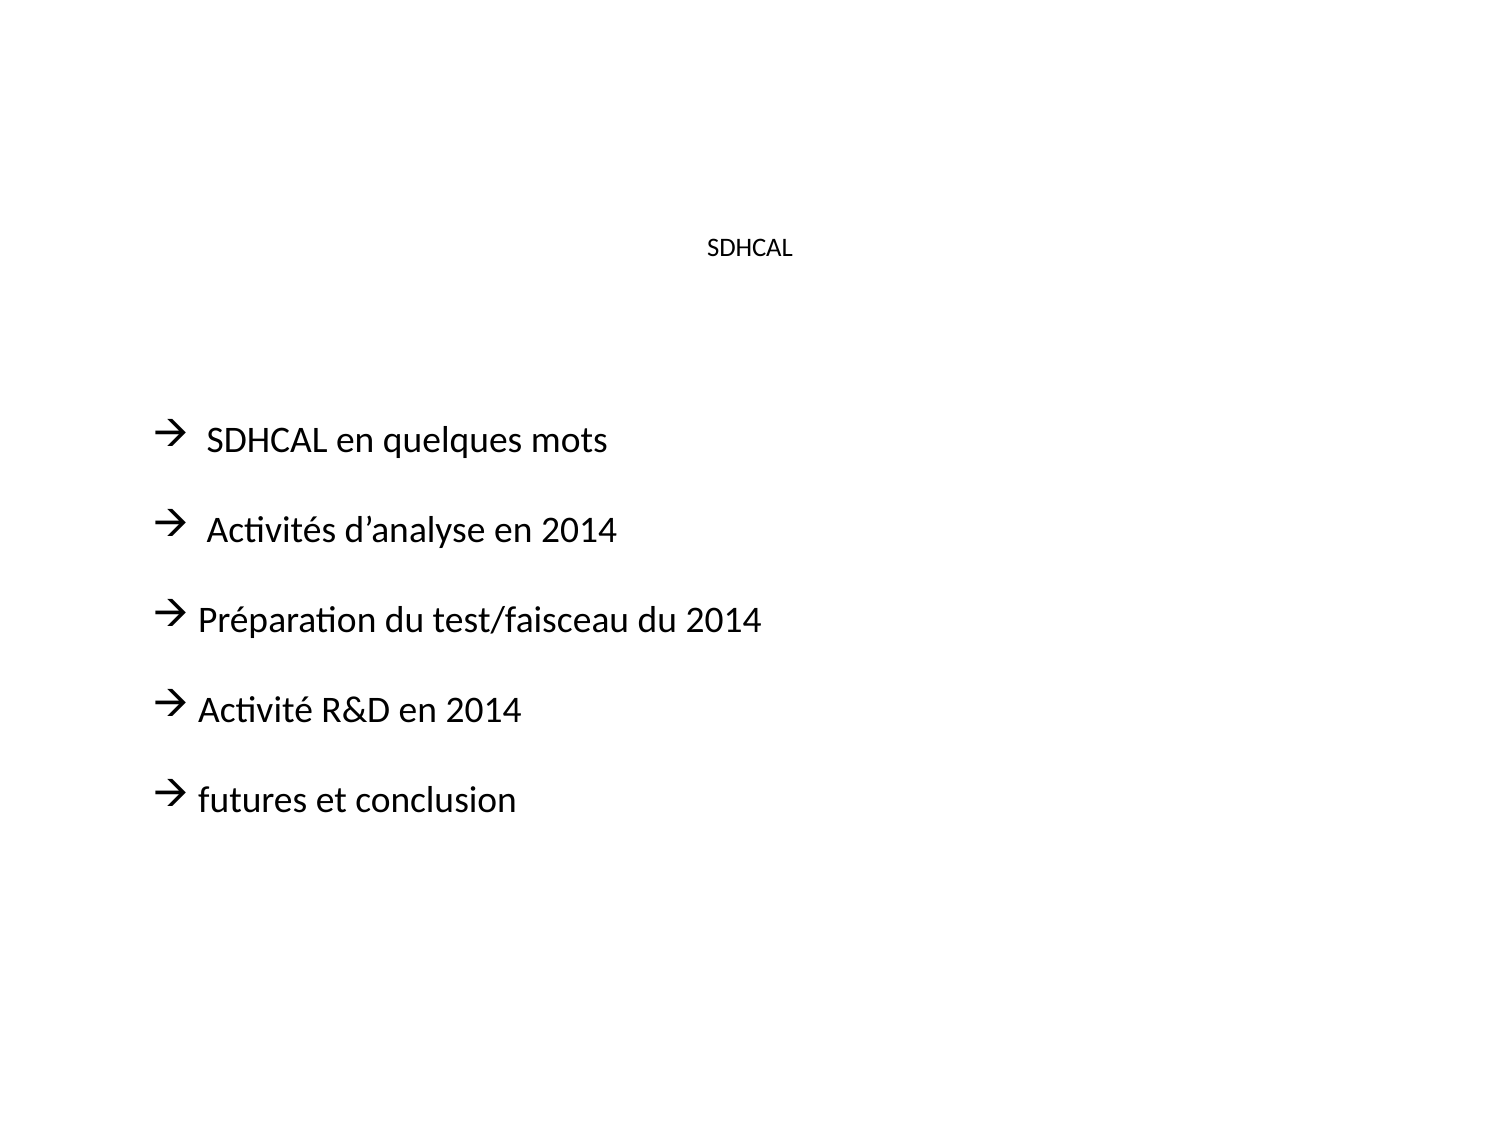

# SDHCAL
  SDHCAL en quelques mots

  Activités d’analyse en 2014

 Préparation du test/faisceau du 2014

 Activité R&D en 2014

 futures et conclusion